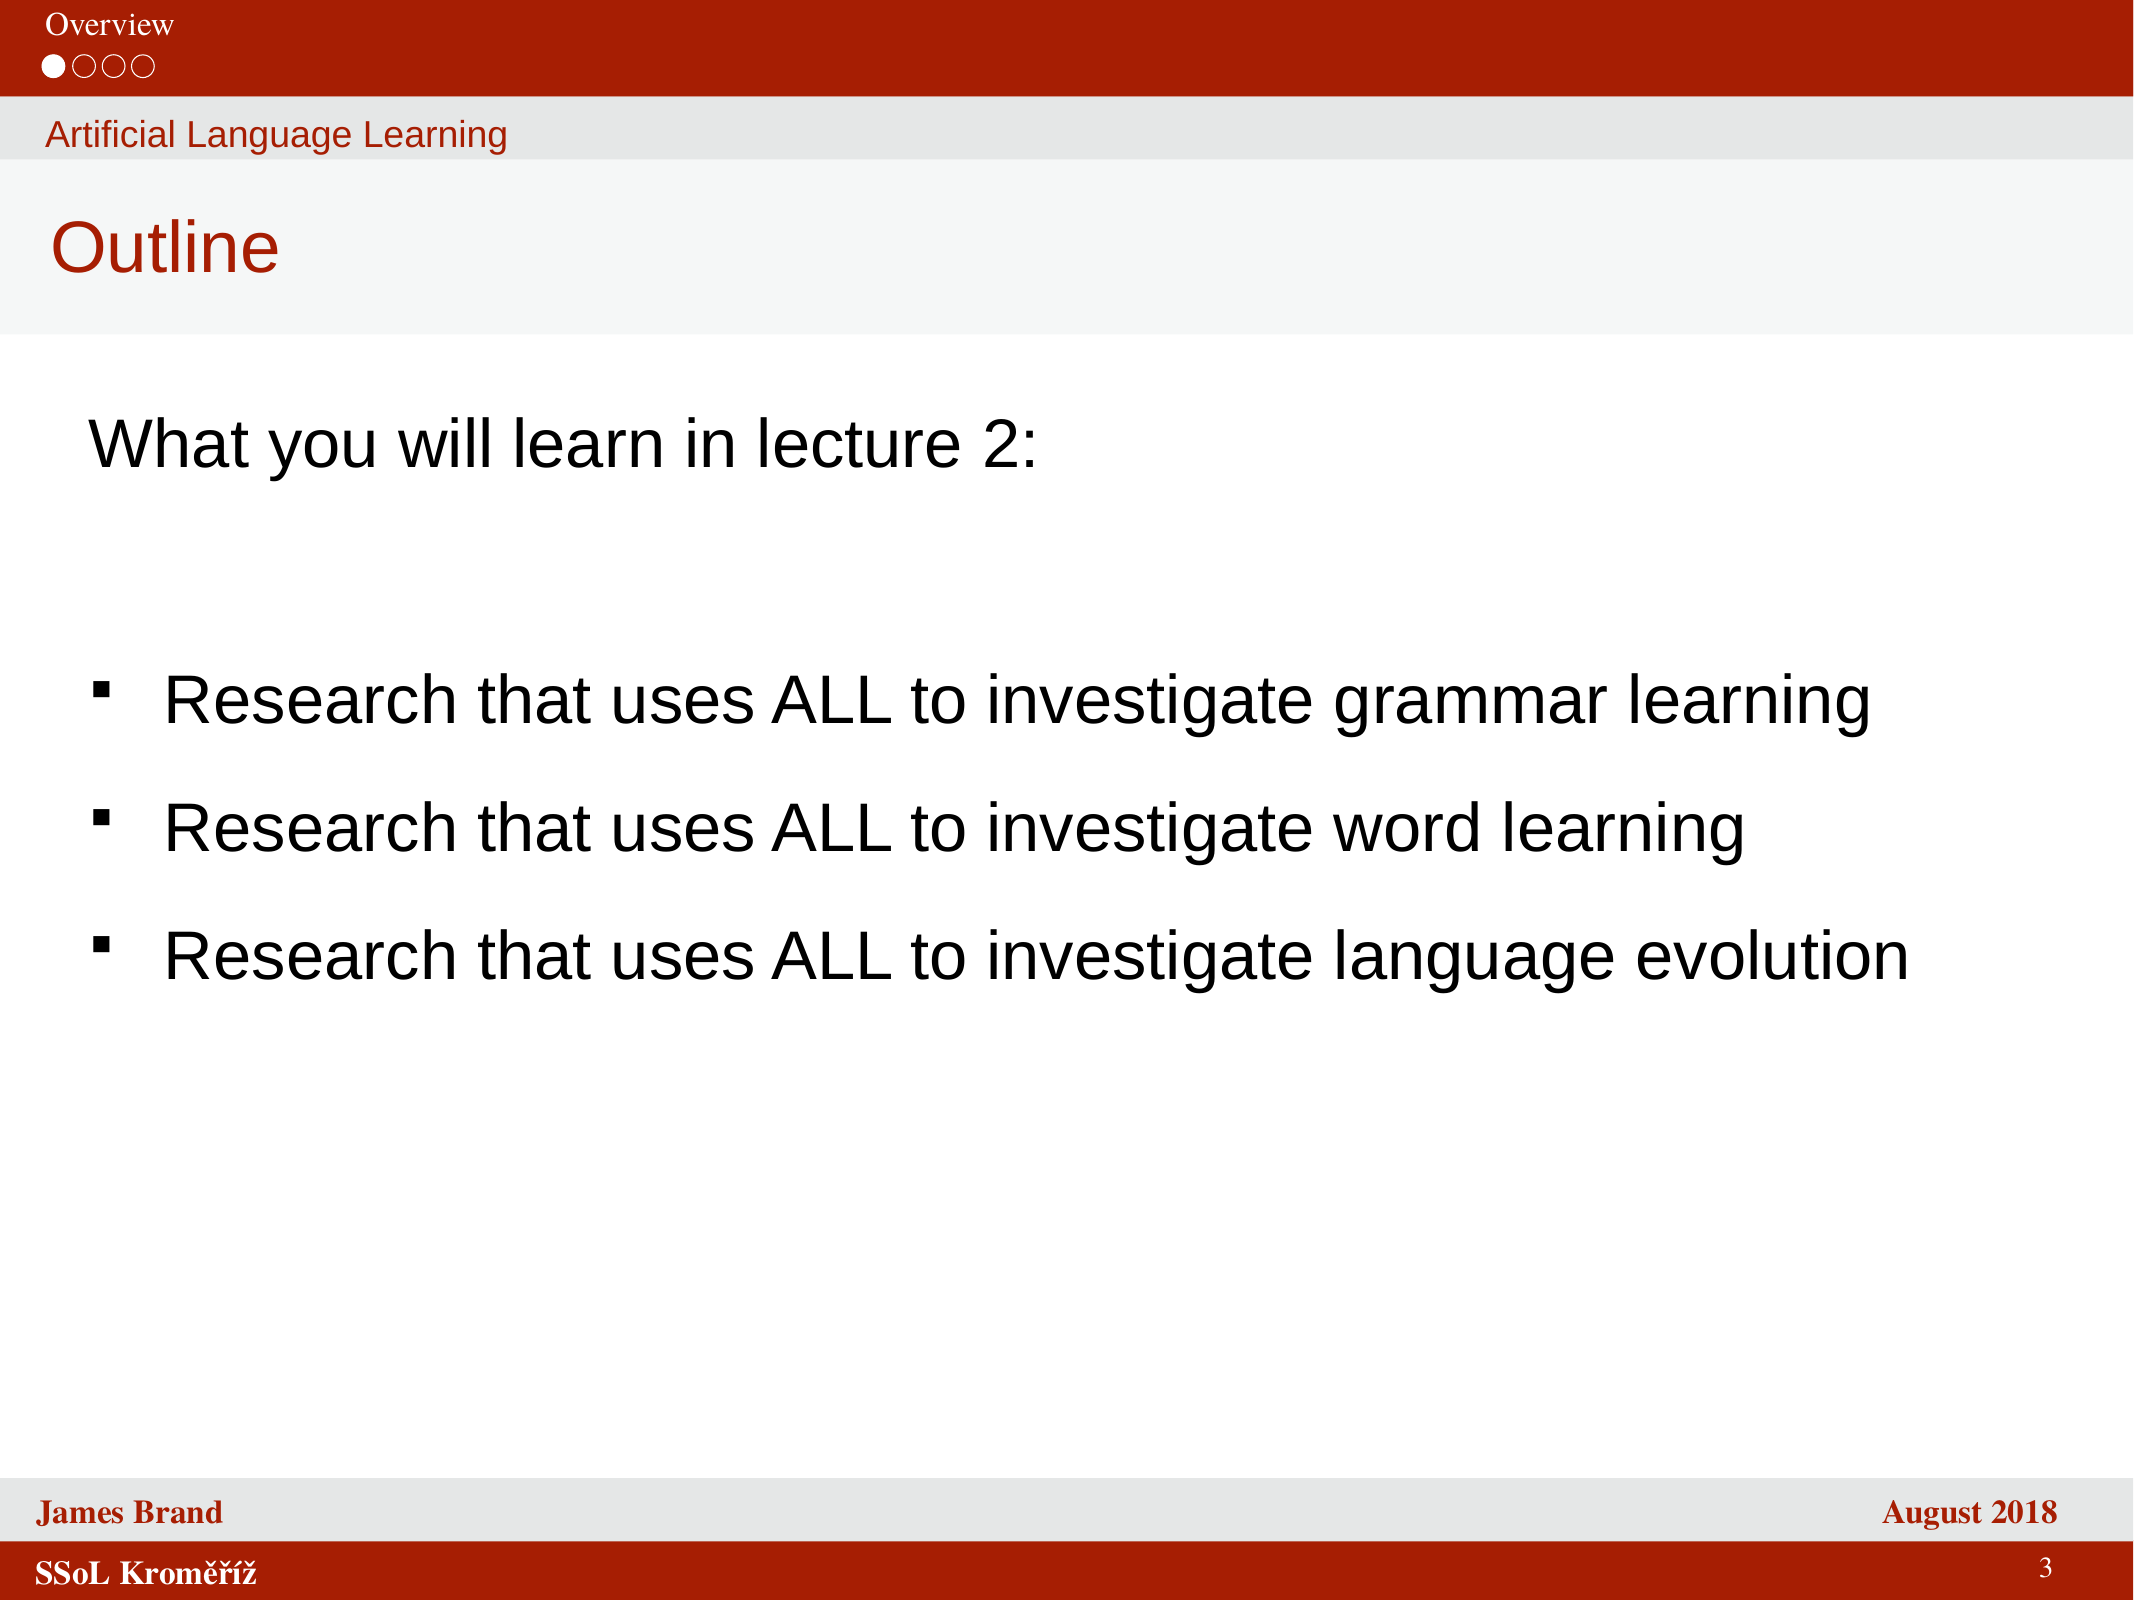

Overview

Artificial Language Learning
Outline
What you will learn in lecture 2:

Research that uses ALL to investigate grammar learning
Research that uses ALL to investigate word learning
Research that uses ALL to investigate language evolution
3